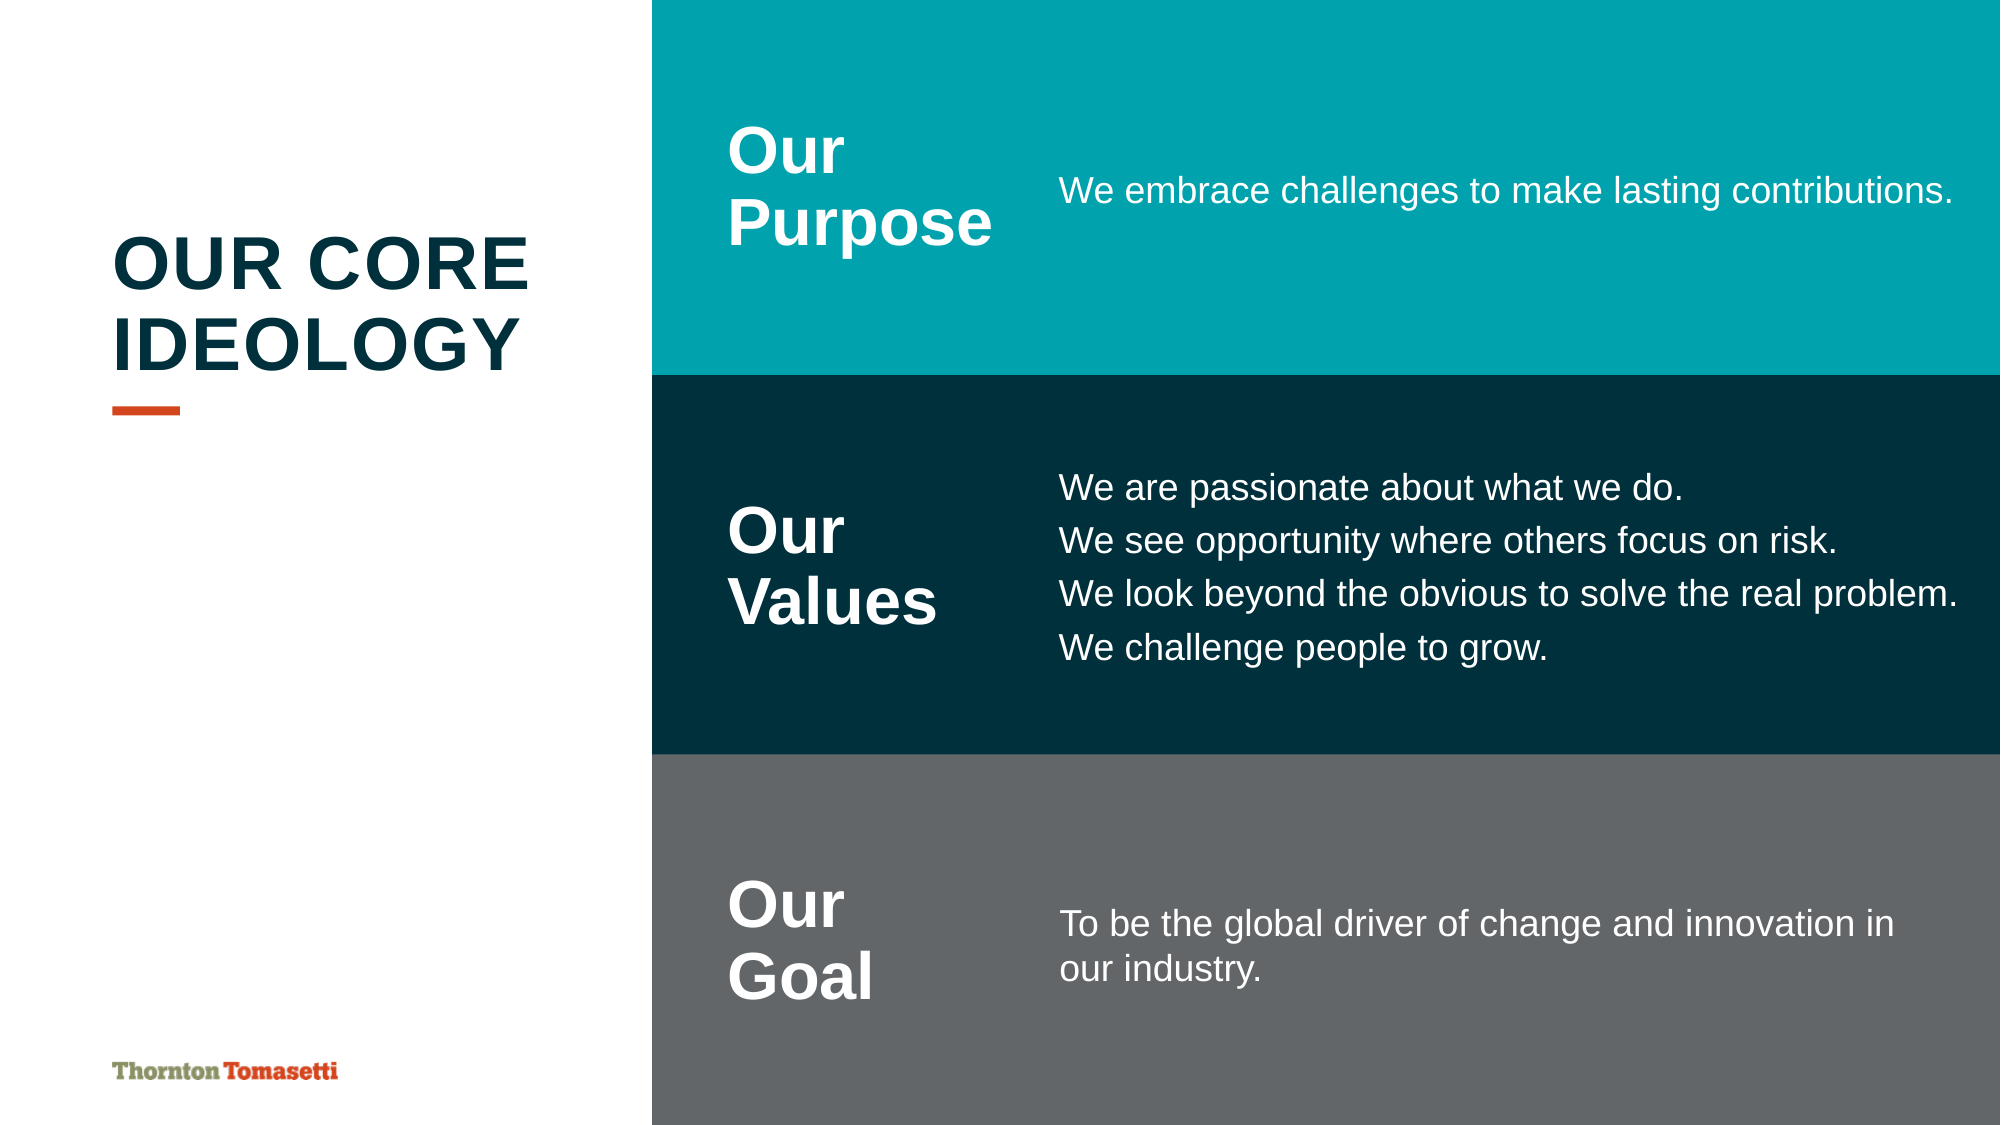

Our
Purpose
We embrace challenges to make lasting contributions.
# Our Core Ideology
Our
Values
We are passionate about what we do.
We see opportunity where others focus on risk.
We look beyond the obvious to solve the real problem.
We challenge people to grow.

Our
Goal
To be the global driver of change and innovation in
our industry.